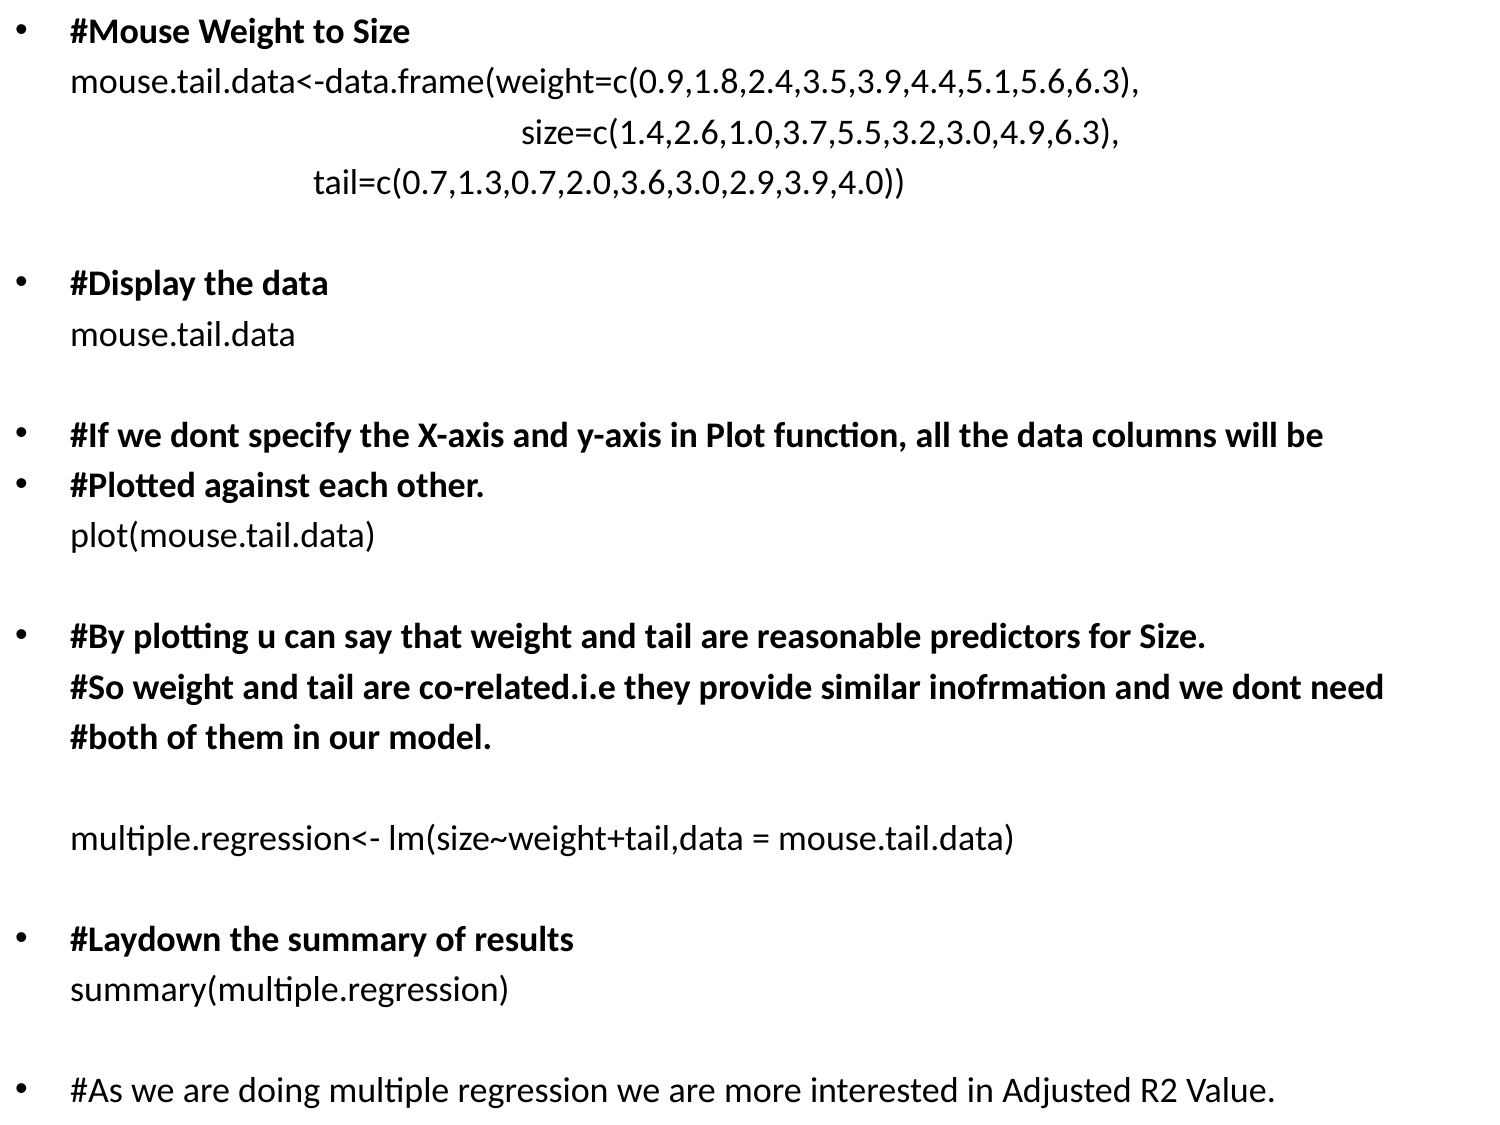

#Mouse Weight to Size
		mouse.tail.data<-data.frame(weight=c(0.9,1.8,2.4,3.5,3.9,4.4,5.1,5.6,6.3),
	           	                                   size=c(1.4,2.6,1.0,3.7,5.5,3.2,3.0,4.9,6.3),
	                       			tail=c(0.7,1.3,0.7,2.0,3.6,3.0,2.9,3.9,4.0))

#Display the data
		mouse.tail.data

#If we dont specify the X-axis and y-axis in Plot function, all the data columns will be
#Plotted against each other.
		plot(mouse.tail.data)

#By plotting u can say that weight and tail are reasonable predictors for Size.
	#So weight and tail are co-related.i.e they provide similar inofrmation and we dont need
	#both of them in our model.

		multiple.regression<- lm(size~weight+tail,data = mouse.tail.data)

#Laydown the summary of results
		summary(multiple.regression)

#As we are doing multiple regression we are more interested in Adjusted R2 Value.